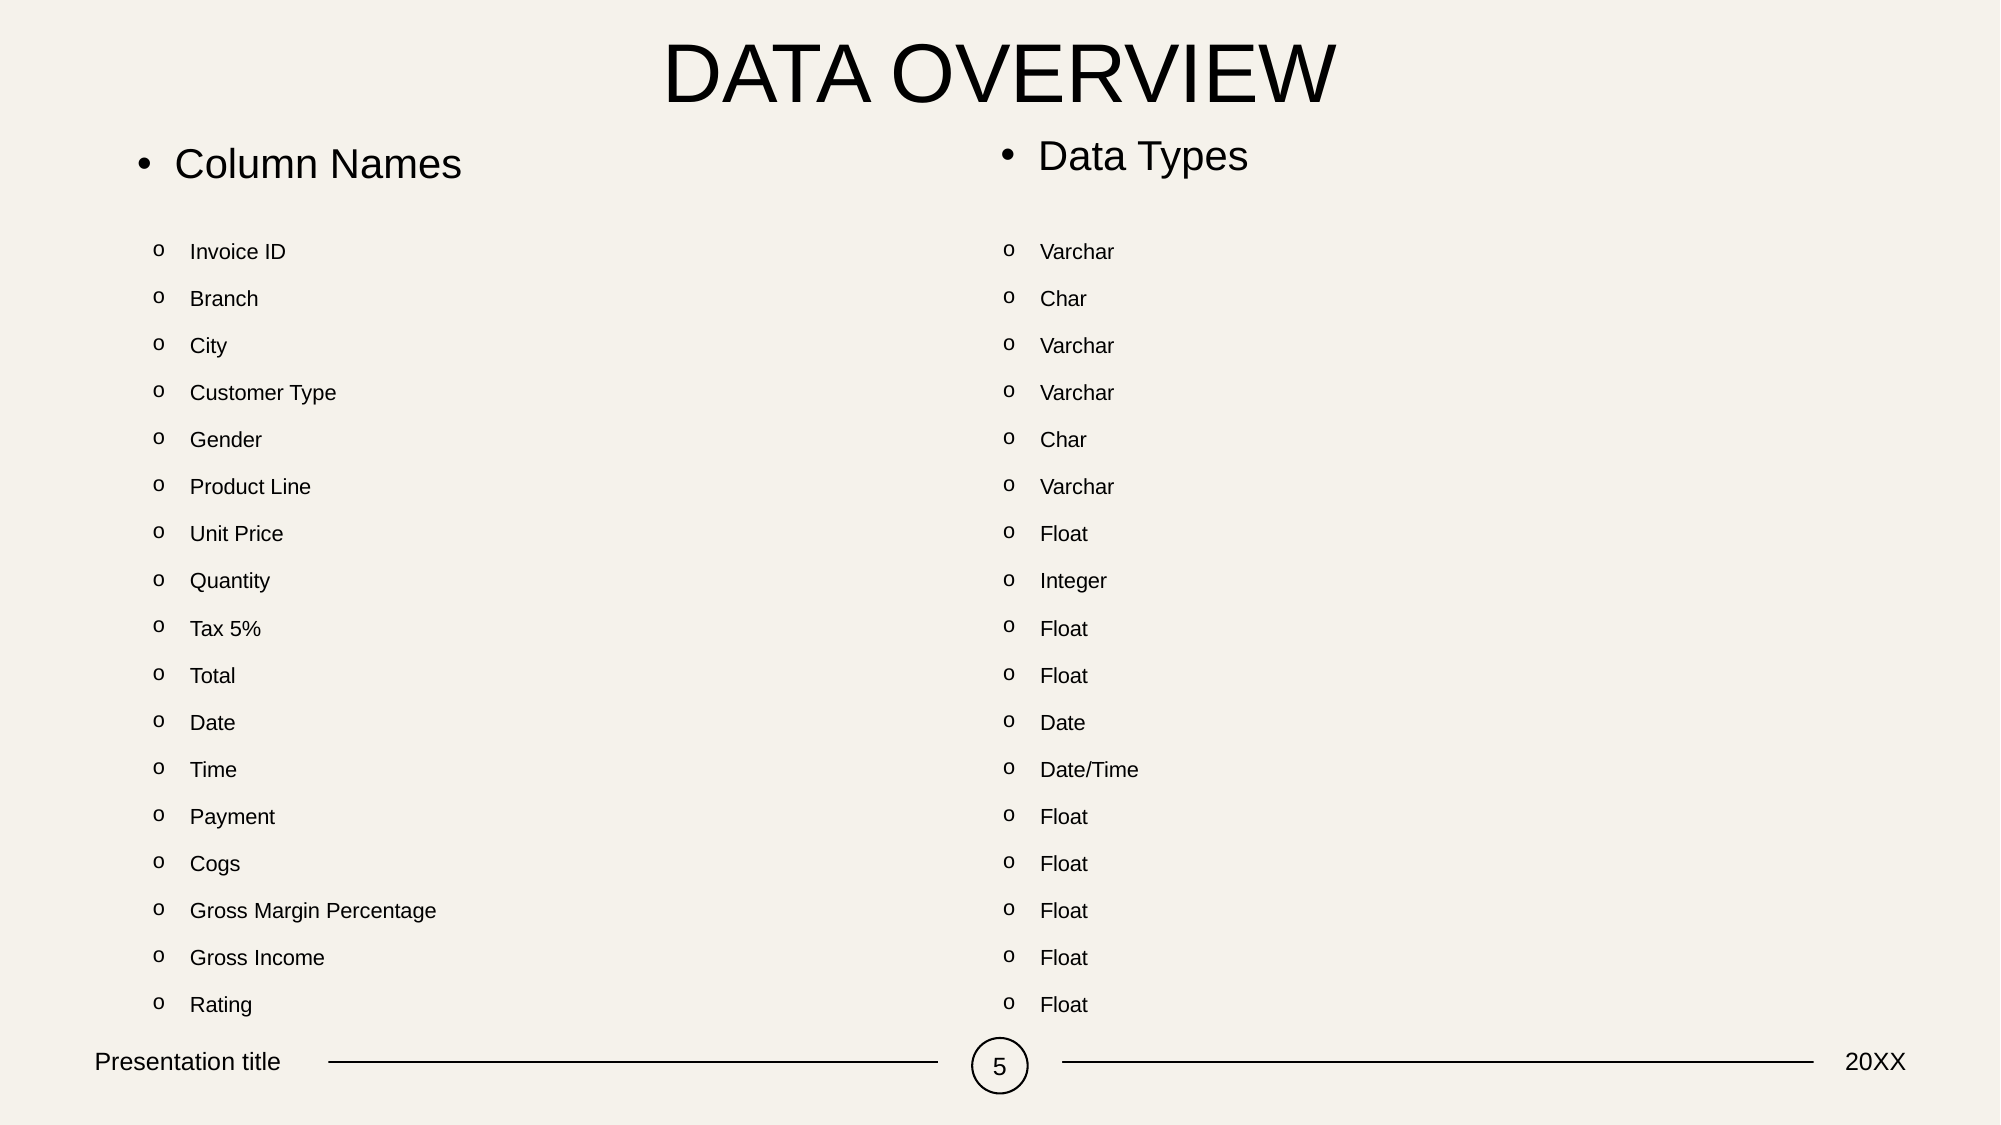

# Data Overview
Data Types
Column Names
Invoice ID
Branch
City
Customer Type
Gender
Product Line
Unit Price
Quantity
Tax 5%
Total
Date
Time
Payment
Cogs
Gross Margin Percentage
Gross Income
Rating
Varchar
Char
Varchar
Varchar
Char
Varchar
Float
Integer
Float
Float
Date
Date/Time
Float
Float
Float
Float
Float

Presentation title
5
20XX